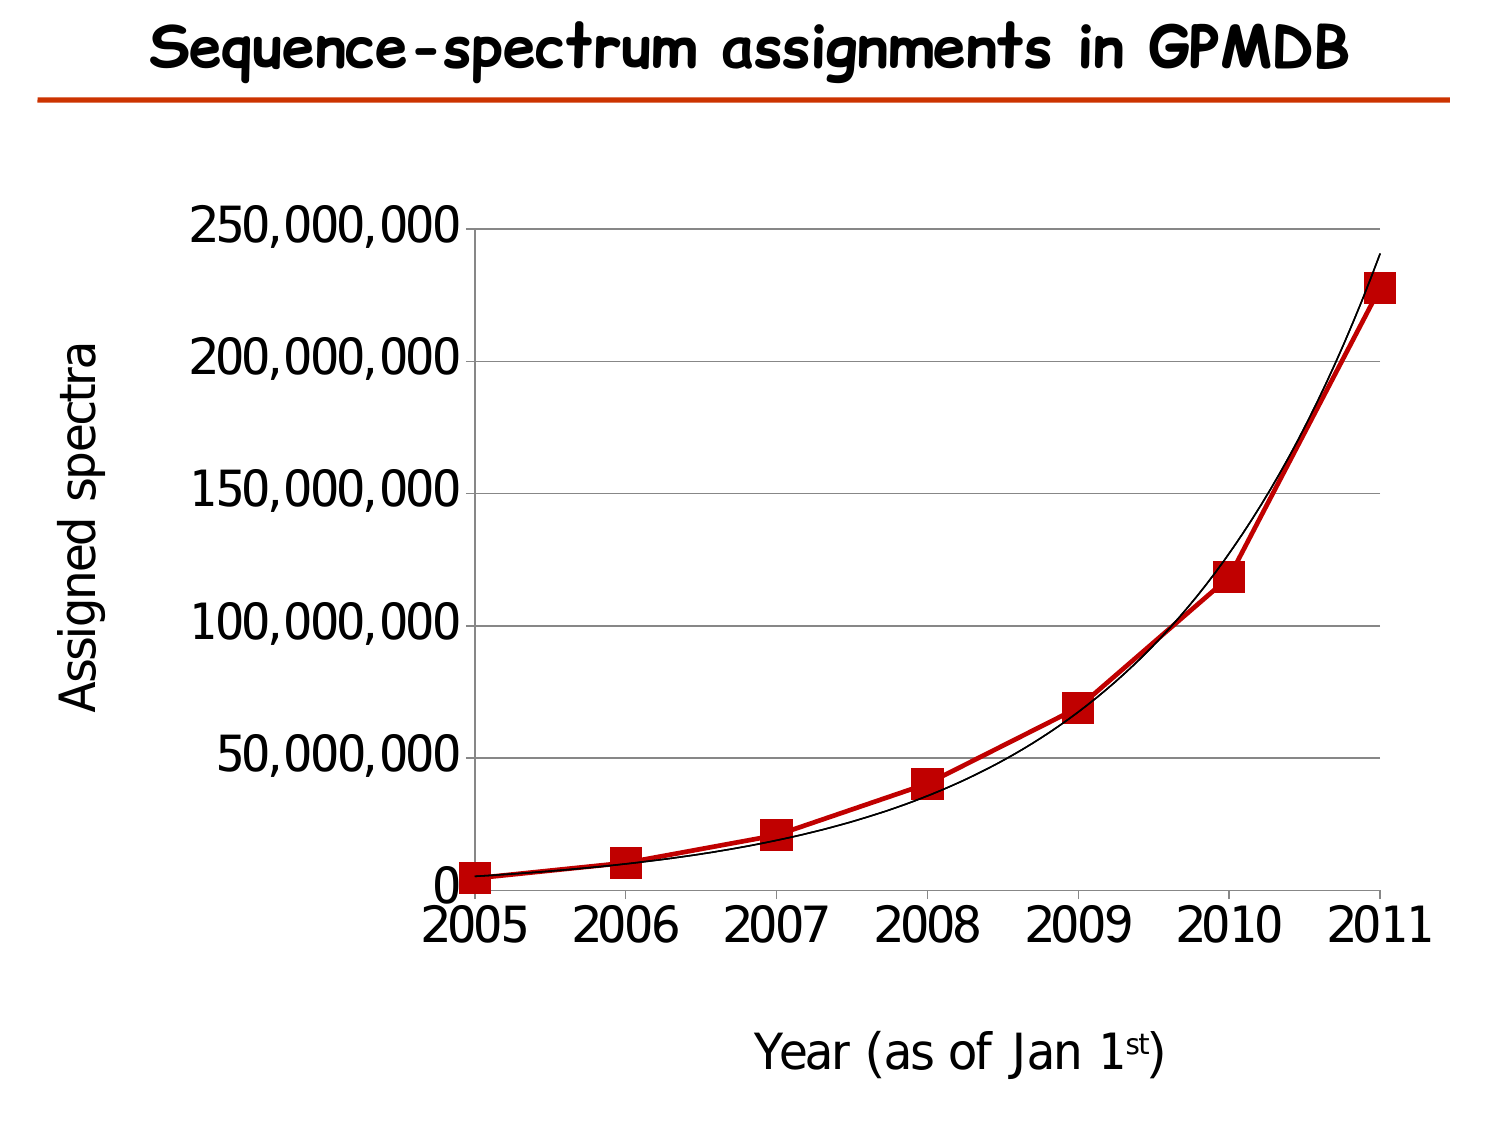

Sequence-spectrum assignments in GPMDB

### Chart

| Category | Assigned peptides |
|---|---|
Assigned spectra
Year (as of Jan 1st)